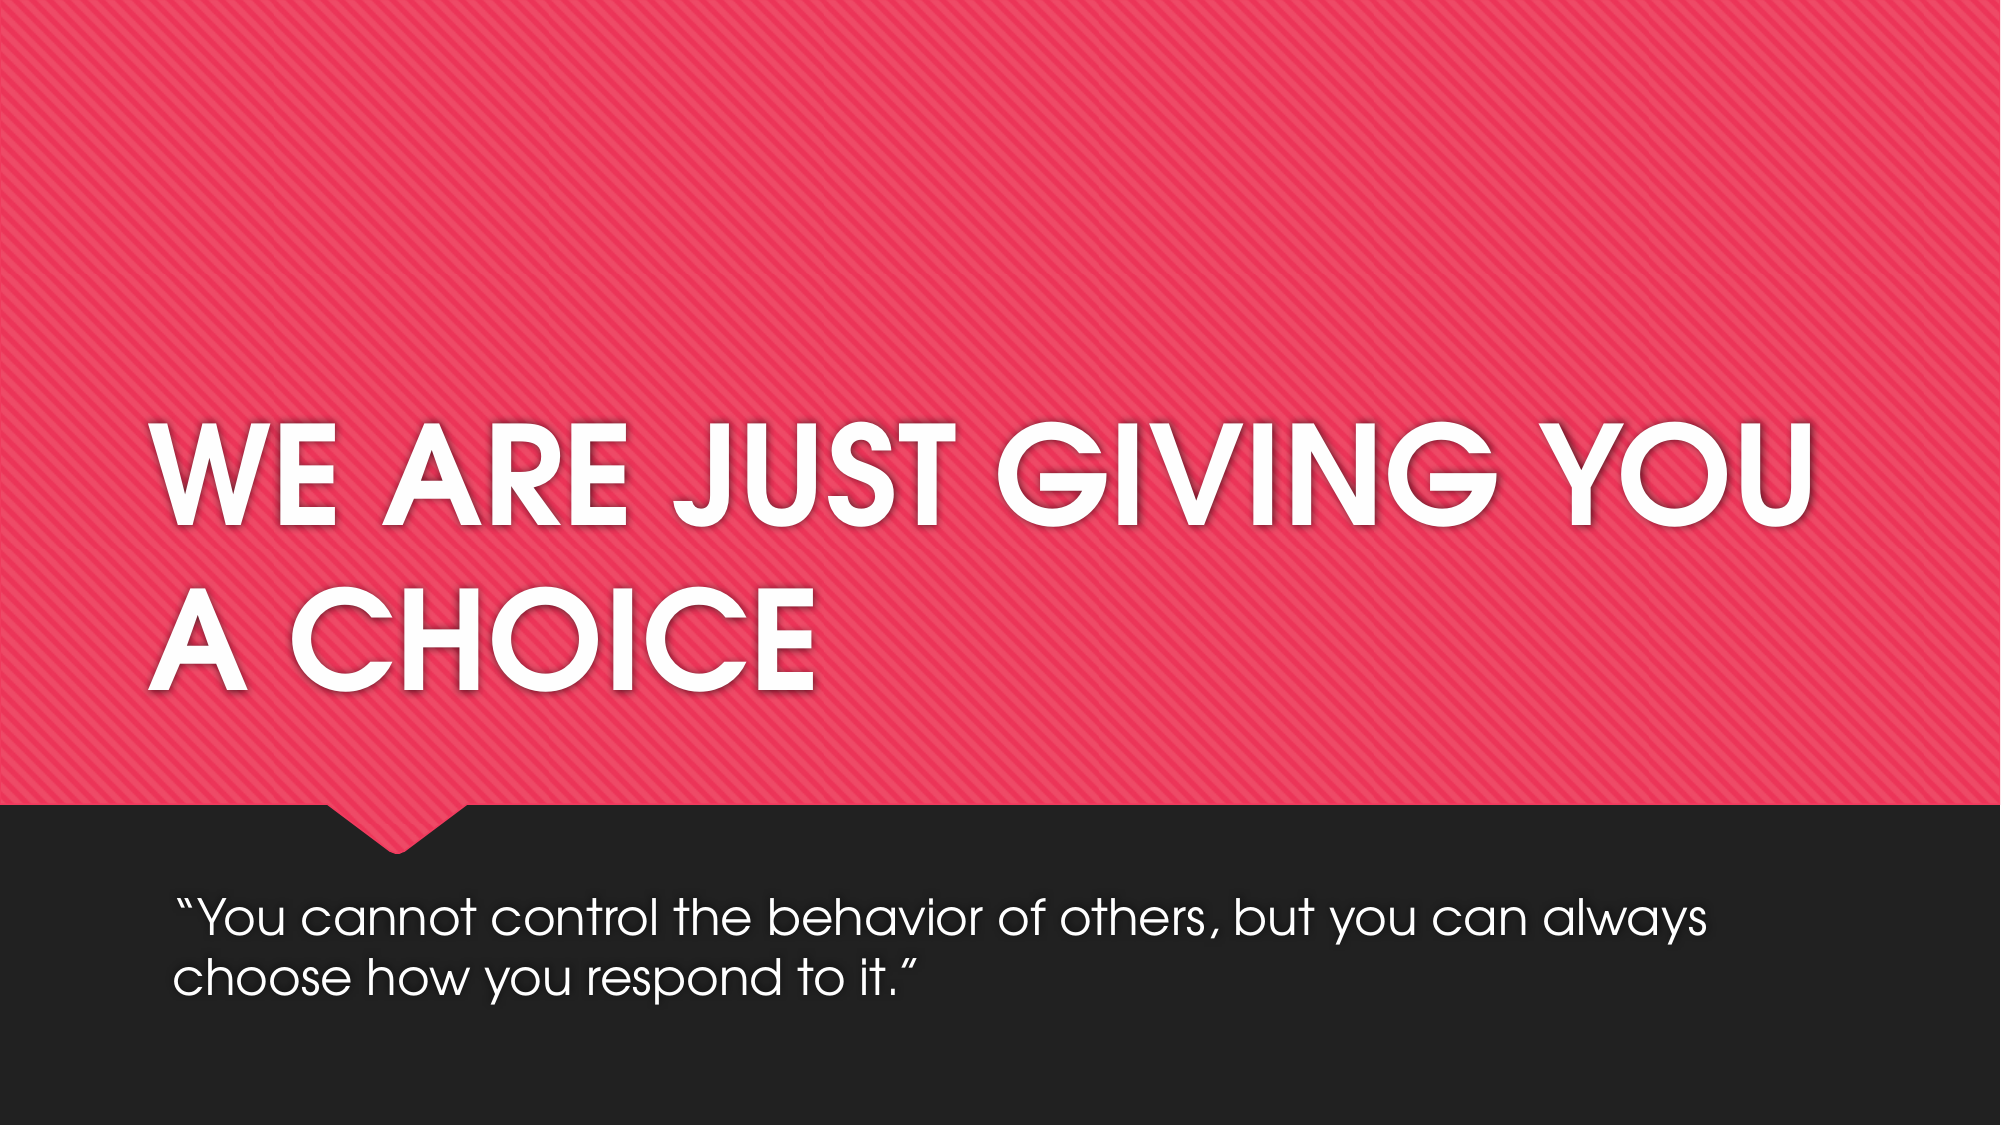

# WE ARE JUST GIVING YOU A CHOICE

“You cannot control the behavior of others, but you can always choose how you respond to it.”